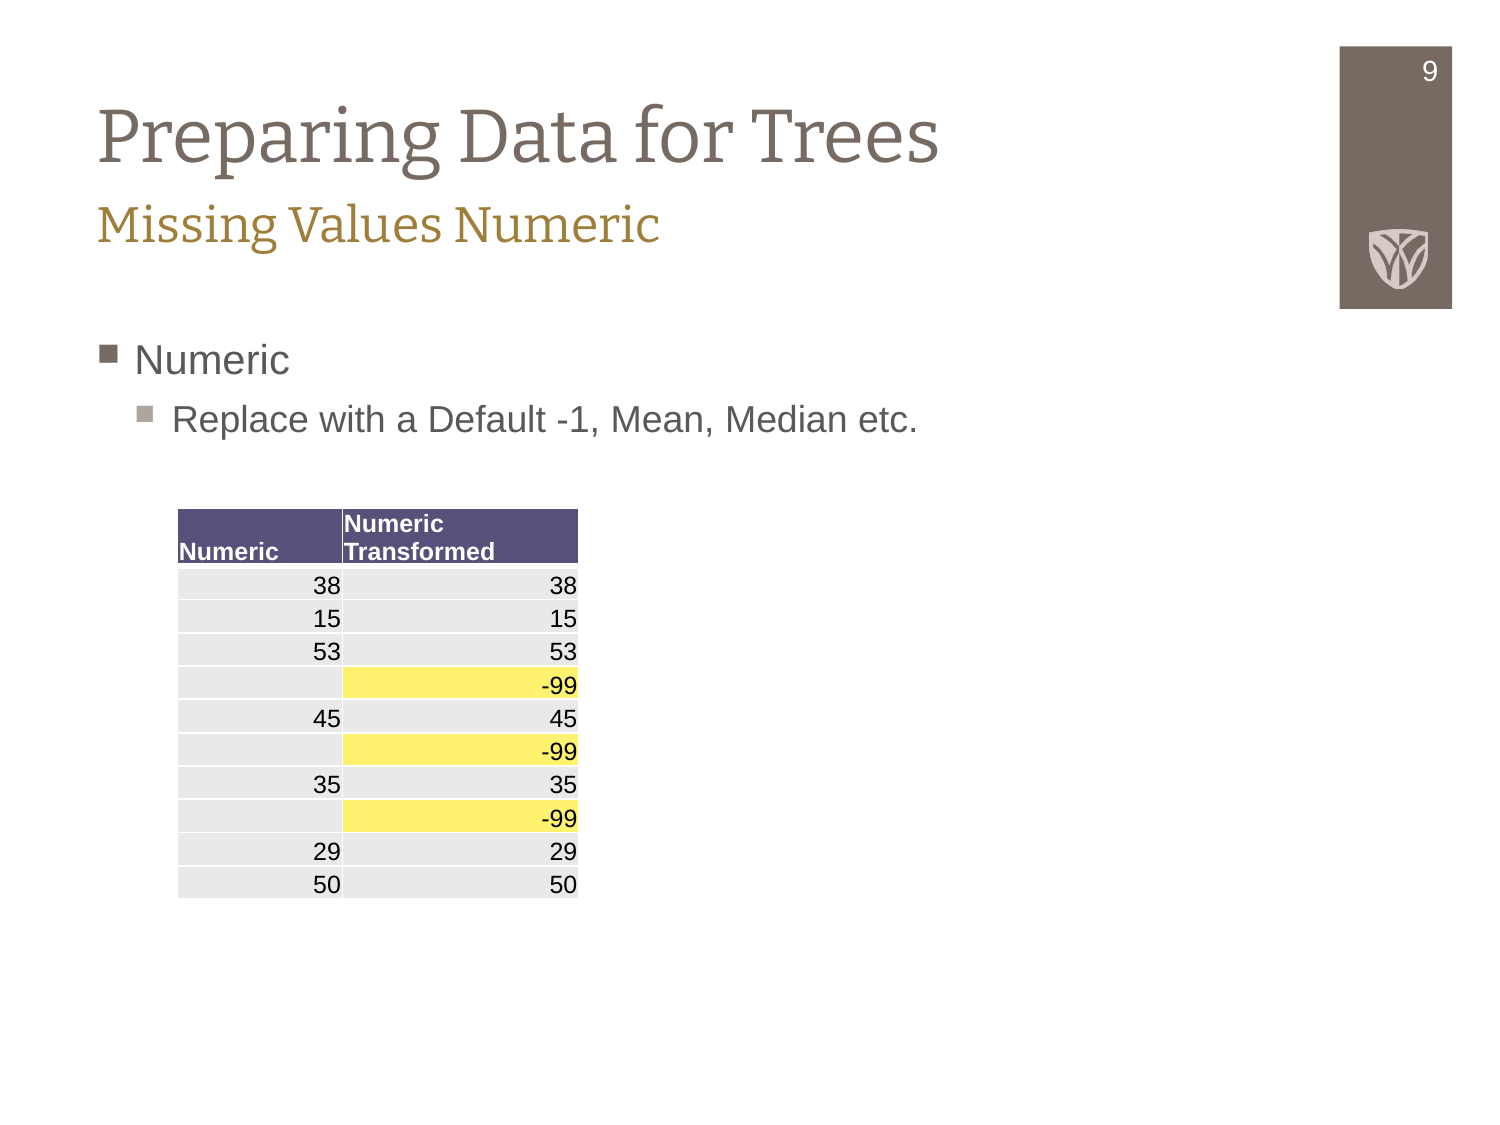

# Preparing Data for Trees
9
Missing Values Numeric
Numeric
Replace with a Default -1, Mean, Median etc.

| Numeric | Numeric Transformed |
| --- | --- |
| 38 | 38 |
| 15 | 15 |
| 53 | 53 |
|  | -99 |
| 45 | 45 |
|  | -99 |
| 35 | 35 |
|  | -99 |
| 29 | 29 |
| 50 | 50 |